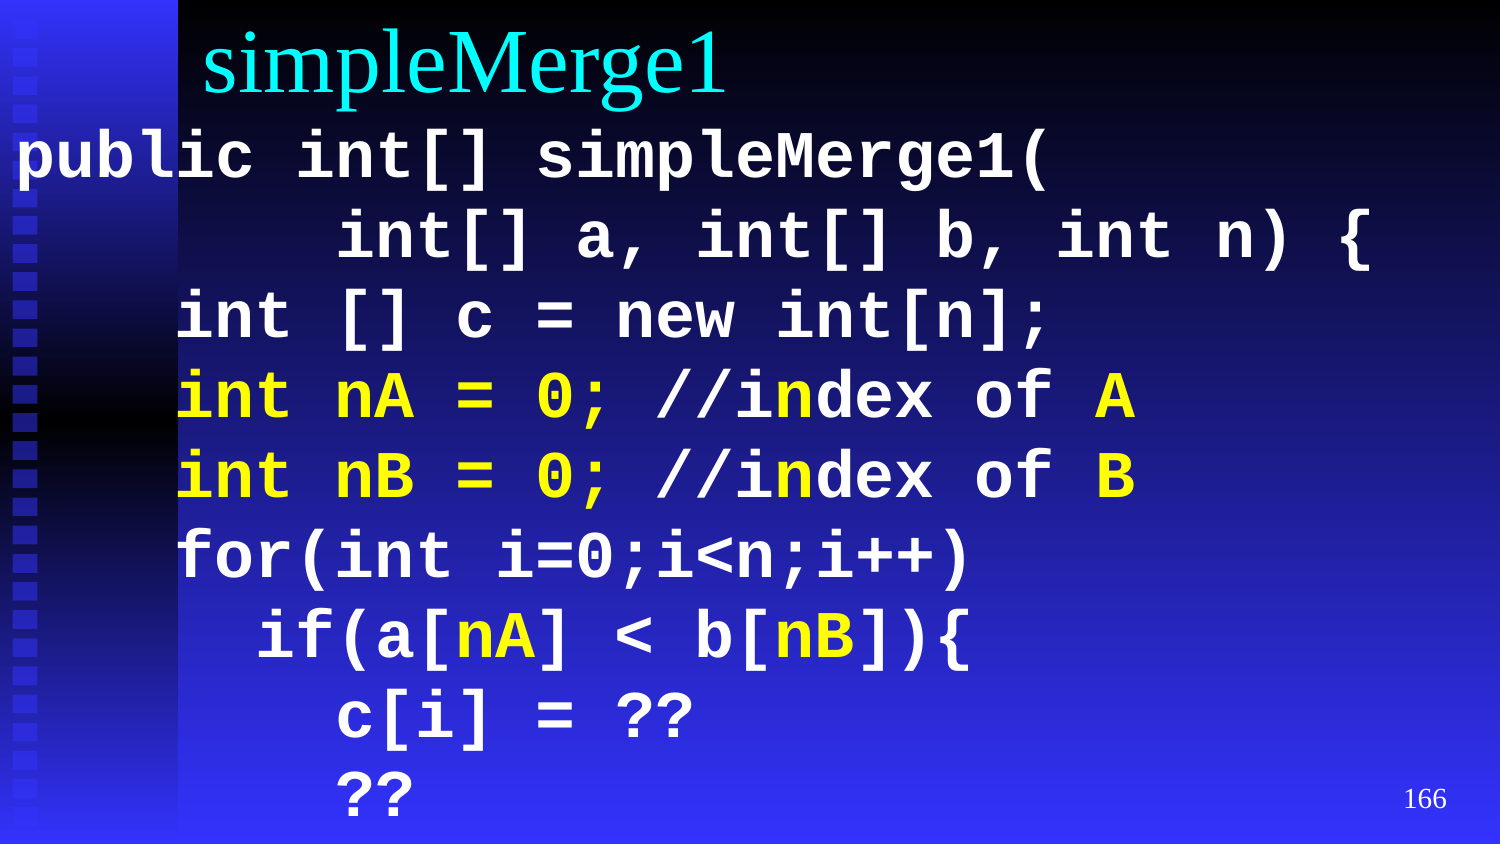

# simpleMerge1
public int[] simpleMerge1(
        int[] a, int[] b, int n) {
    int [] c = new int[n];
    int nA = 0; //index of A
    int nB = 0; //index of B
    for(int i=0;i<n;i++)
      if(a[nA] < b[nB]){
        c[i] = ??
        ??
      }else ??
    }
    return c;
}
166